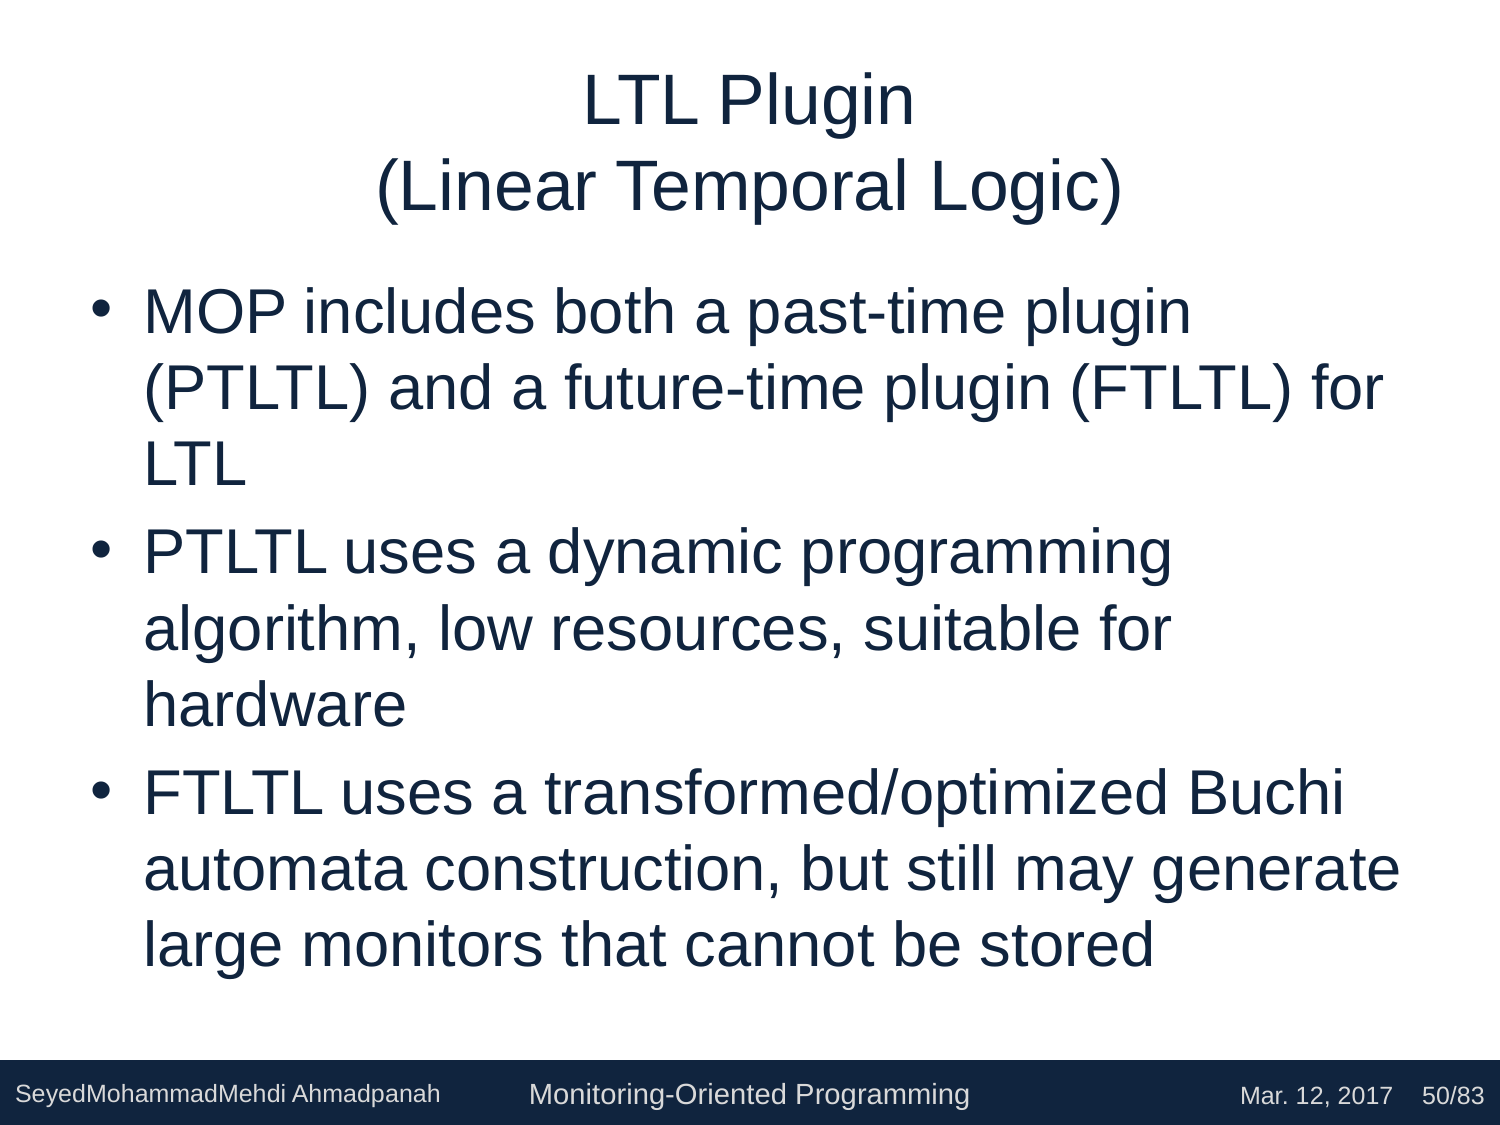

# LTL Plugin (Linear Temporal Logic)
MOP includes both a past-time plugin (PTLTL) and a future-time plugin (FTLTL) for LTL
PTLTL uses a dynamic programming algorithm, low resources, suitable for hardware
FTLTL uses a transformed/optimized Buchi automata construction, but still may generate large monitors that cannot be stored